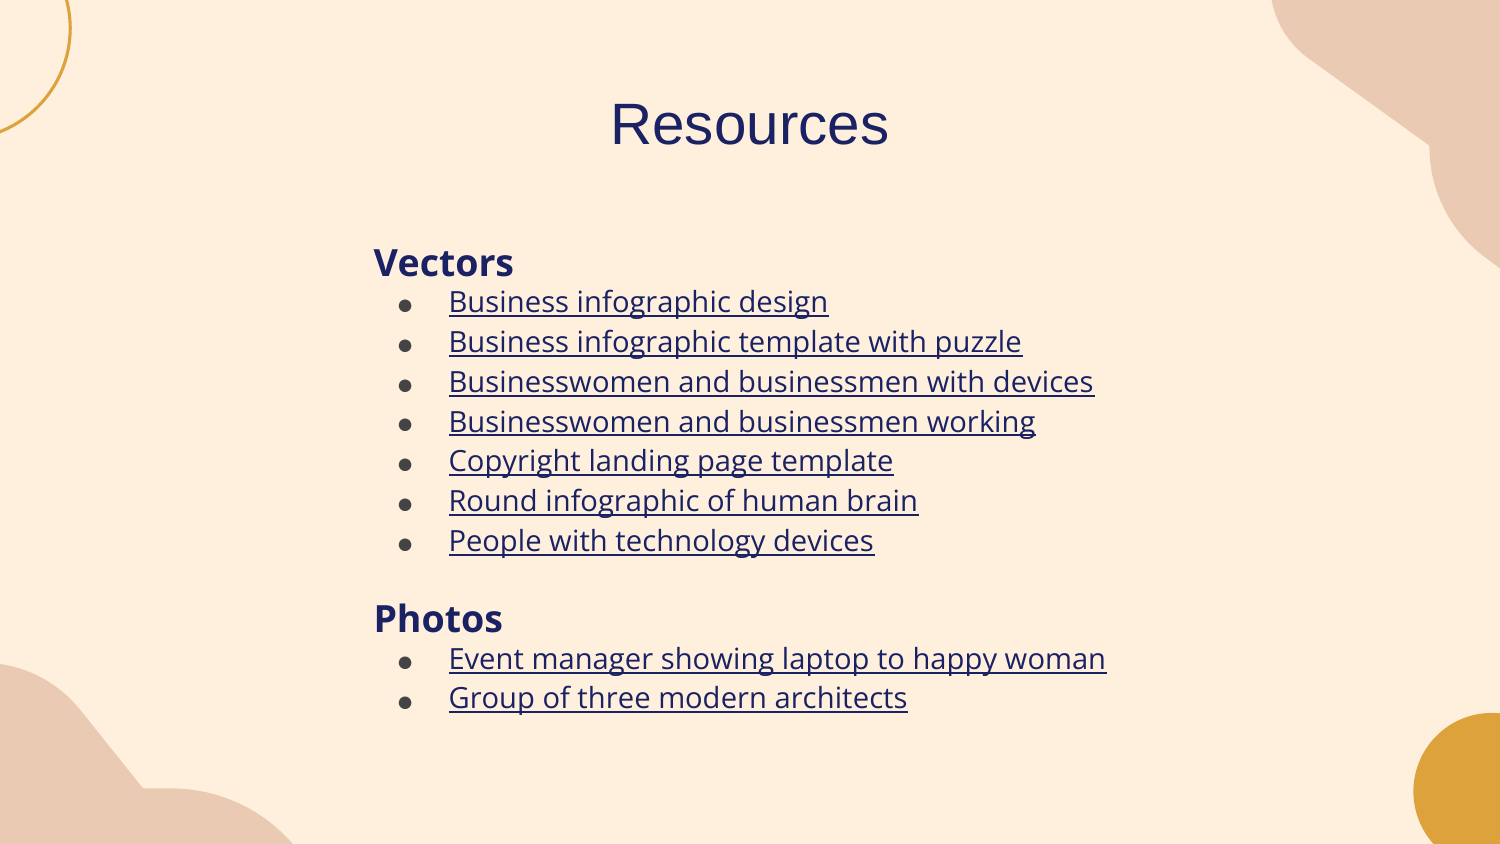

# Resources
Vectors
Business infographic design
Business infographic template with puzzle
Businesswomen and businessmen with devices
Businesswomen and businessmen working
Copyright landing page template
Round infographic of human brain
People with technology devices
Photos
Event manager showing laptop to happy woman
Group of three modern architects